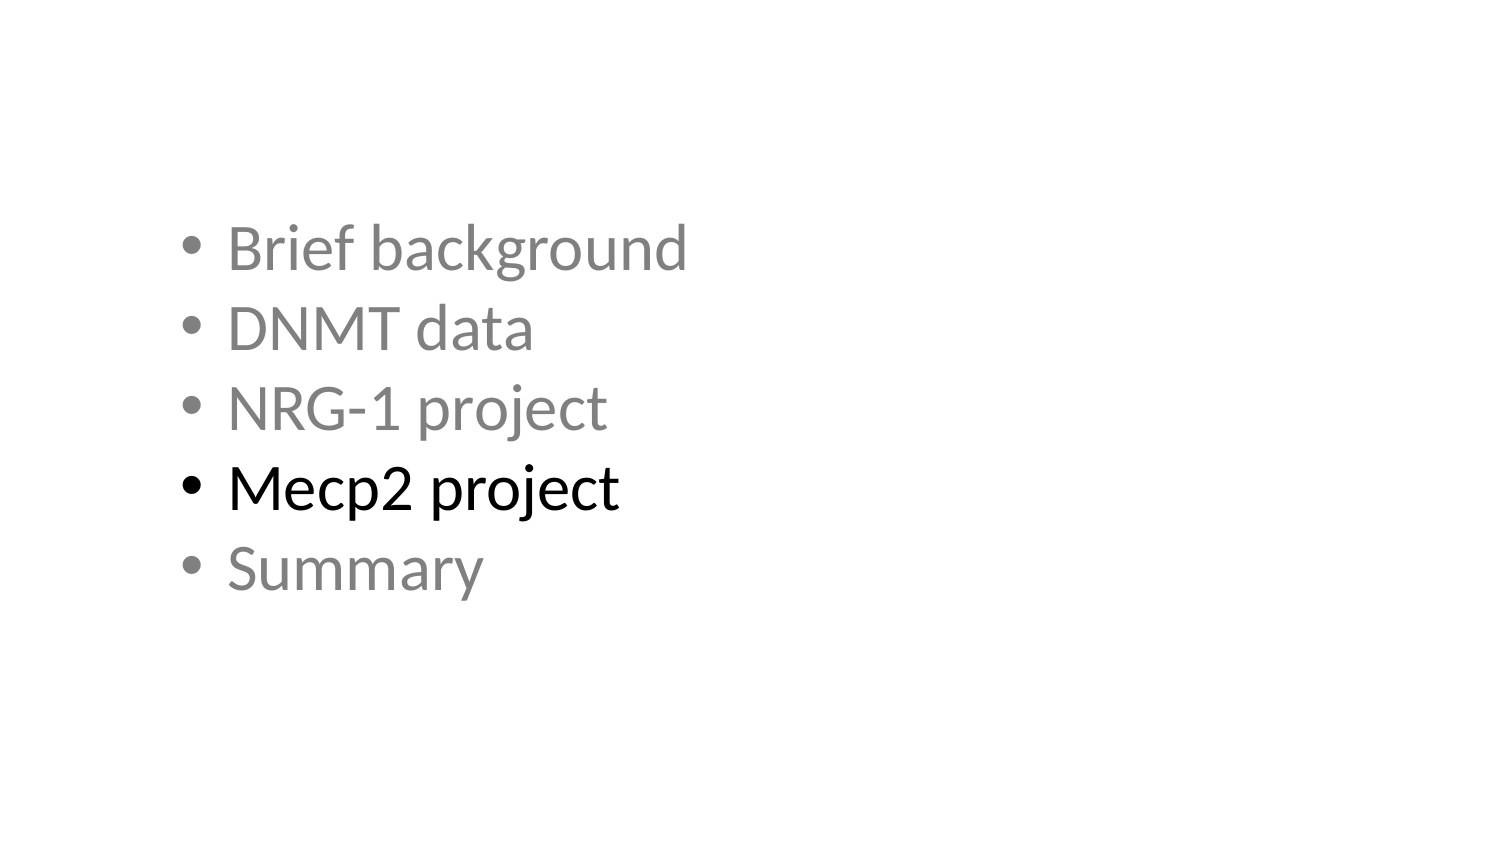

Brief background
DNMT data
NRG-1 project
Mecp2 project
Summary